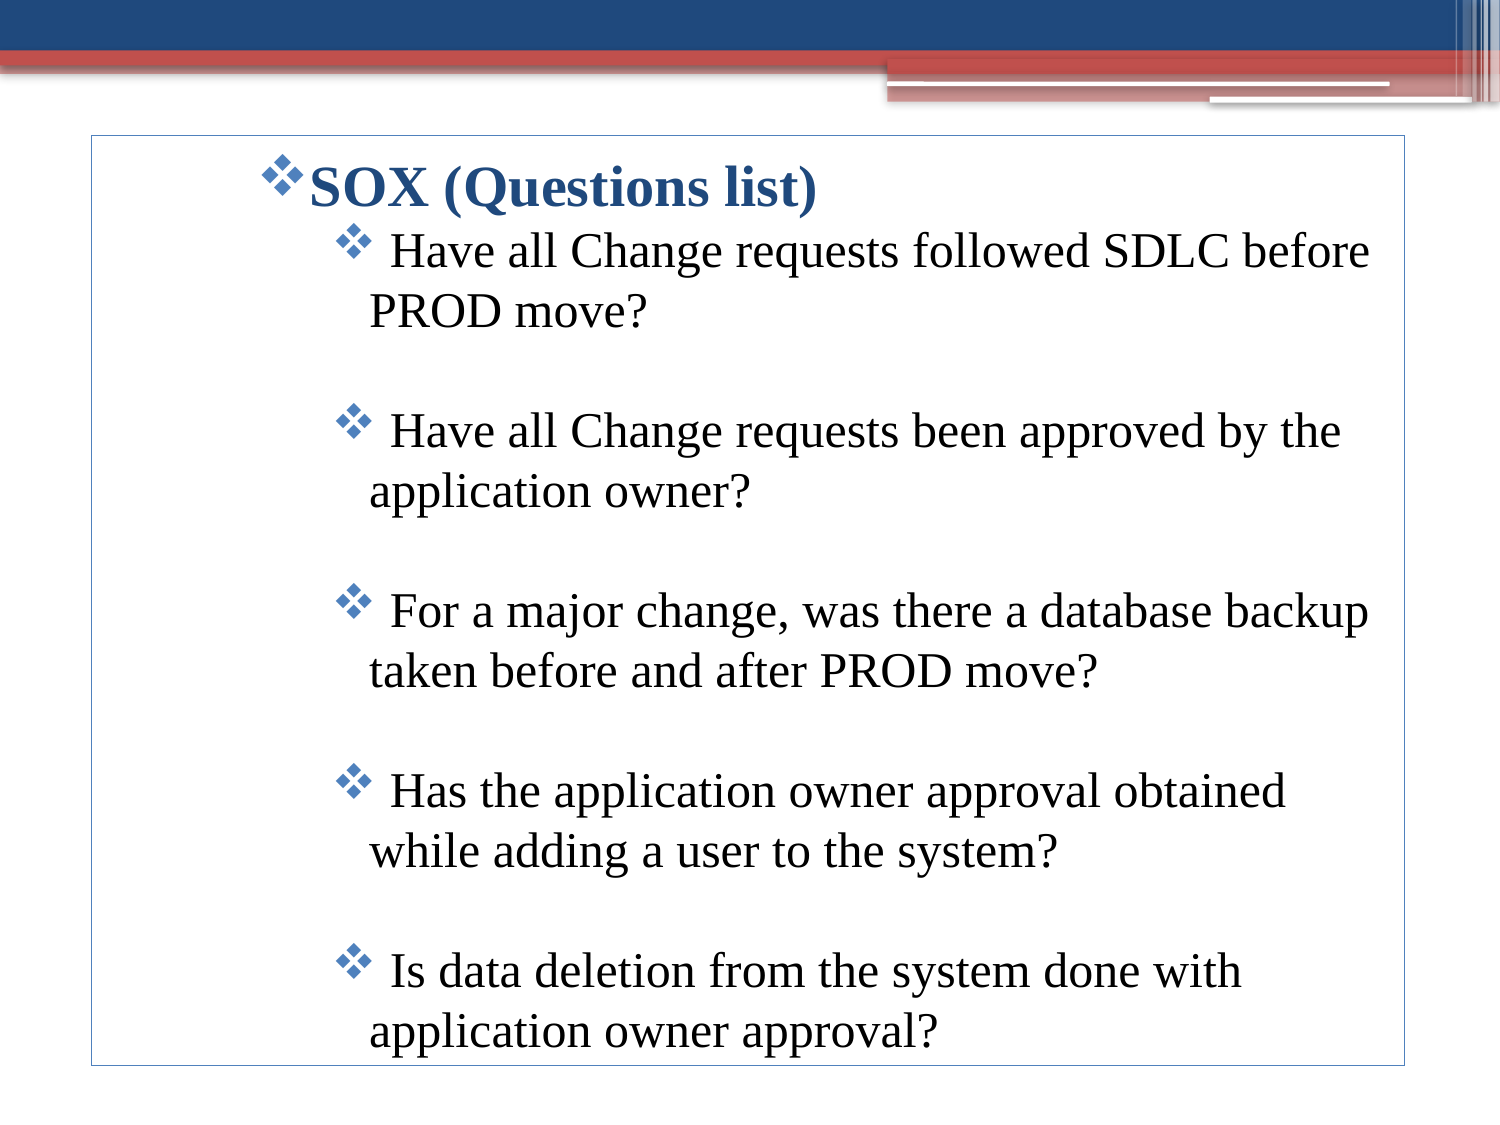

SOX (Questions list)
 Have all Change requests followed SDLC before PROD move?

 Have all Change requests been approved by the application owner?

 For a major change, was there a database backup taken before and after PROD move?

 Has the application owner approval obtained while adding a user to the system?

 Is data deletion from the system done with application owner approval?